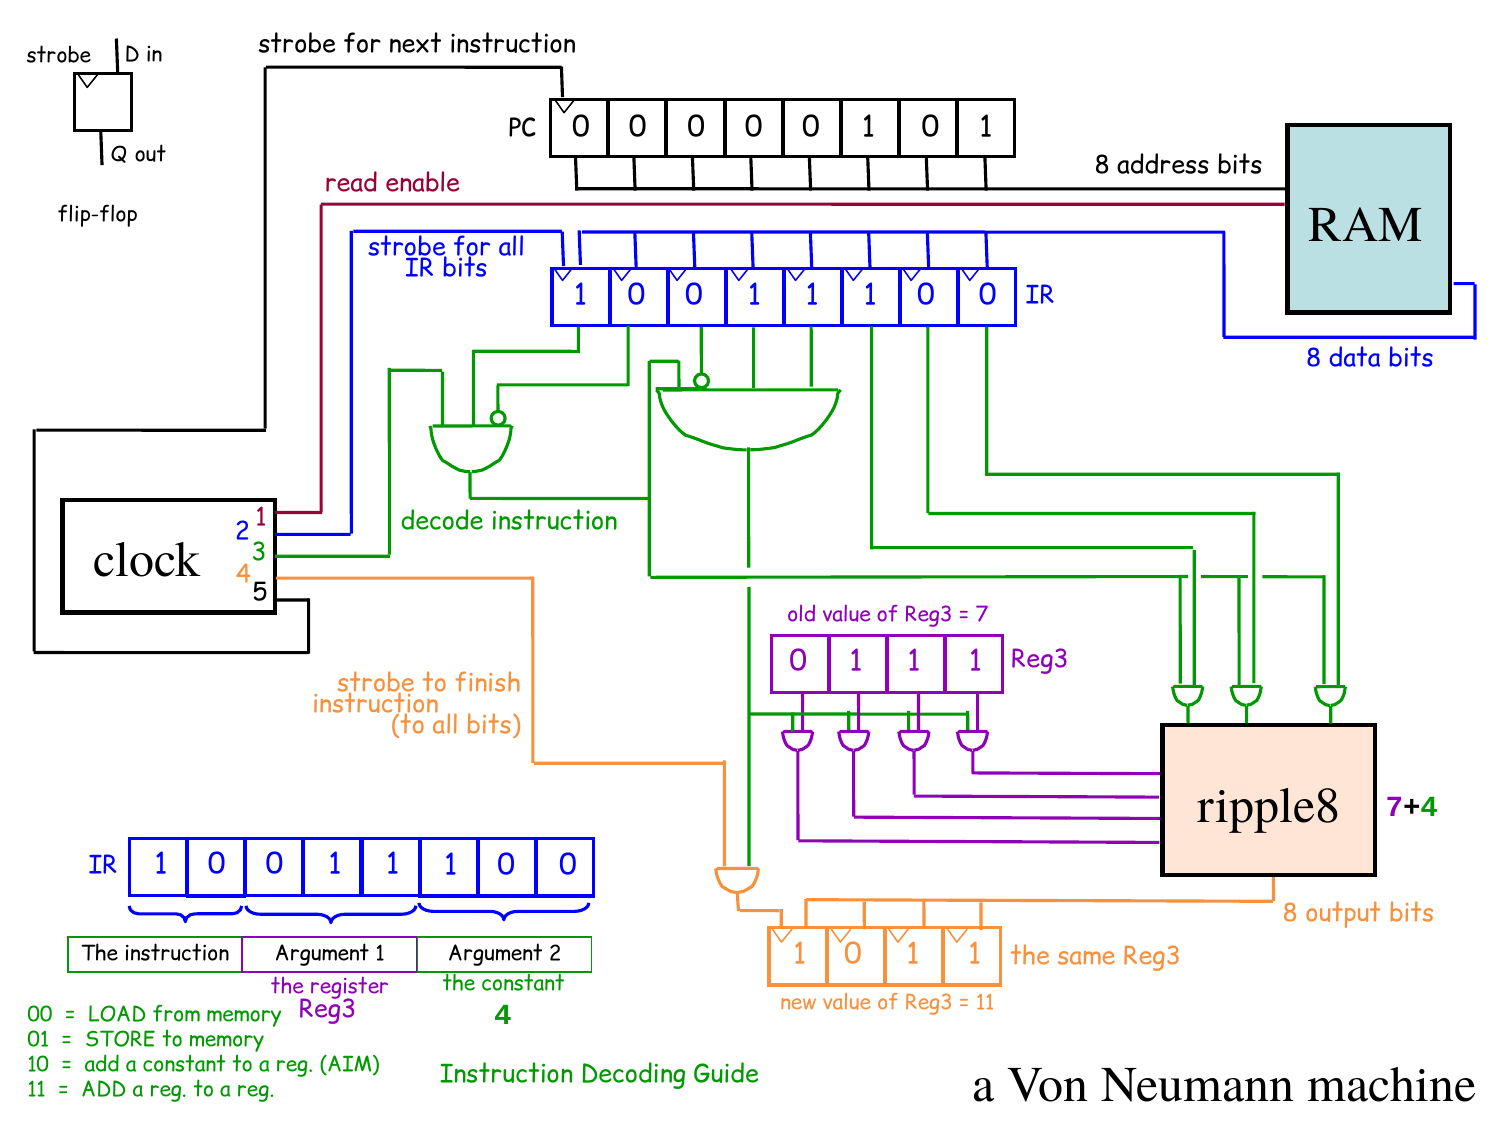

strobe for next instruction
D in
strobe

0

1

0

1

0
0
0
0
PC

Q out
8 address bits

read enable
RAM

flip-flop

strobe for all IR bits

1
0
0
1
1
1
0
0

IR

8 data bits

1

decode instruction
2

clock
3

4

5

old value of Reg3 = 7

0
1
1
1
Reg3

strobe to finish instruction            (to all bits)

ripple8

7+4

1
0
0
1
1
1
0
0

IR

8 output bits

1
0
1
1

the same Reg3
The instruction
Argument 1
Argument 2

the constant
the register
new value of Reg3 = 11
Reg3
4
00  =  LOAD from memory
01  =  STORE to memory
10  =  add a constant to a reg. (AIM)
a Von Neumann machine
Instruction Decoding Guide
11  =  ADD a reg. to a reg.